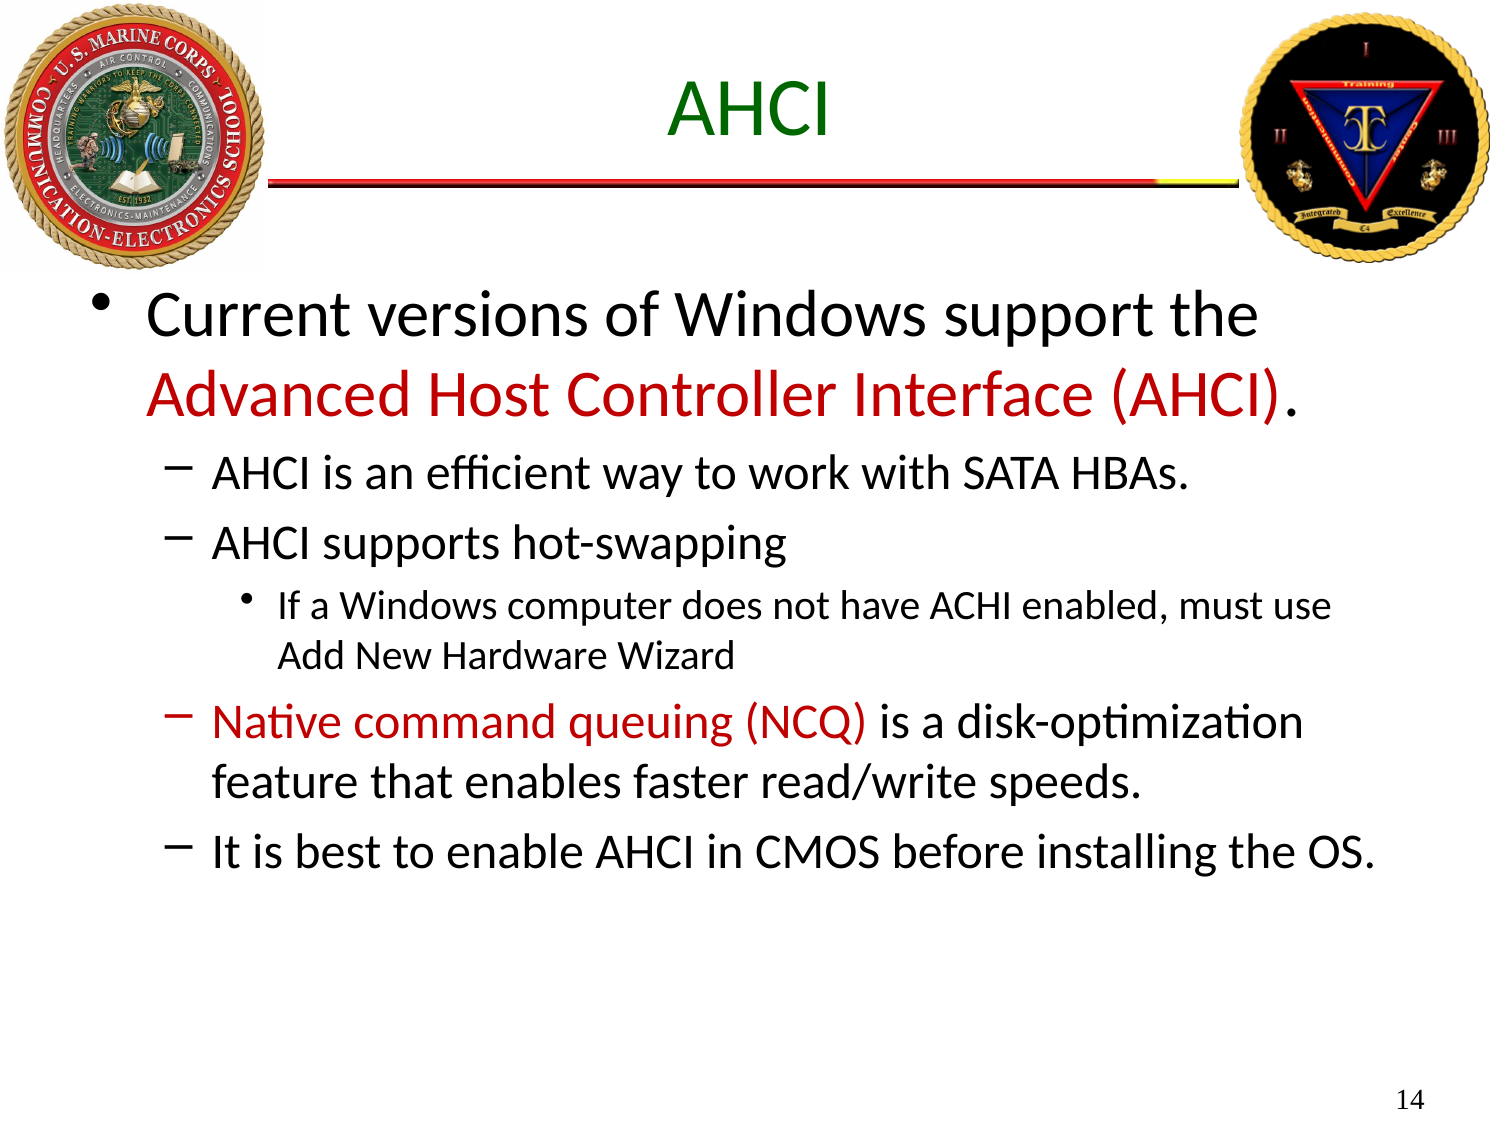

# AHCI
Current versions of Windows support the Advanced Host Controller Interface (AHCI).
AHCI is an efficient way to work with SATA HBAs.
AHCI supports hot-swapping
If a Windows computer does not have ACHI enabled, must use Add New Hardware Wizard
Native command queuing (NCQ) is a disk-optimization feature that enables faster read/write speeds.
It is best to enable AHCI in CMOS before installing the OS.